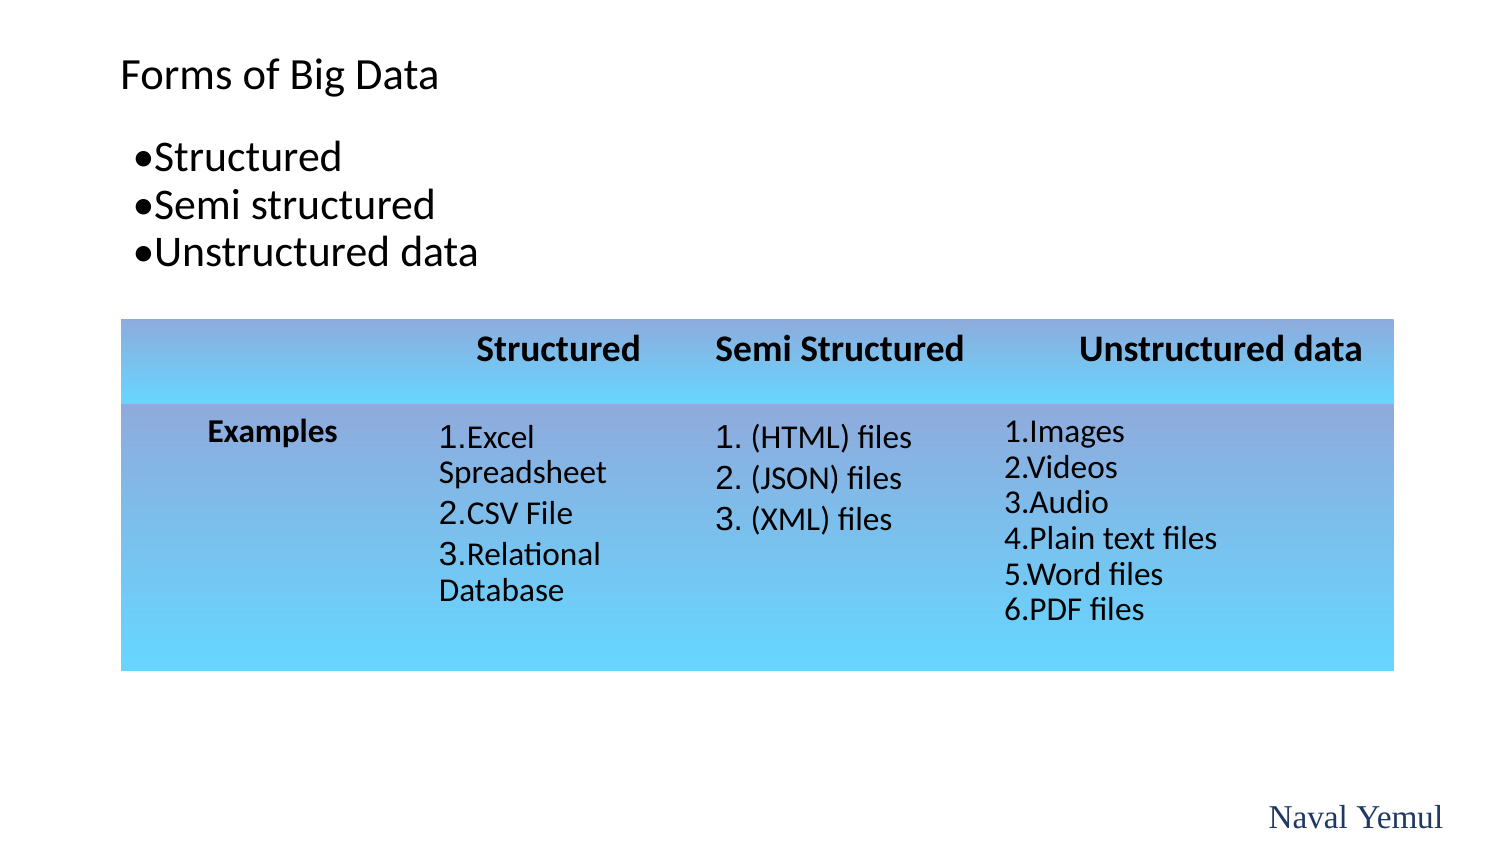

# Forms of Big Data
•Structured
•Semi structured
•Unstructured data
|  | Structured | Semi Structured | Unstructured data |
| --- | --- | --- | --- |
| Examples | 1.Excel Spreadsheet 2.CSV File 3.Relational Database | 1. (HTML) files 2. (JSON) files 3. (XML) files | 1.Images 2.Videos 3.Audio 4.Plain text files 5.Word files 6.PDF files |
Naval Yemul